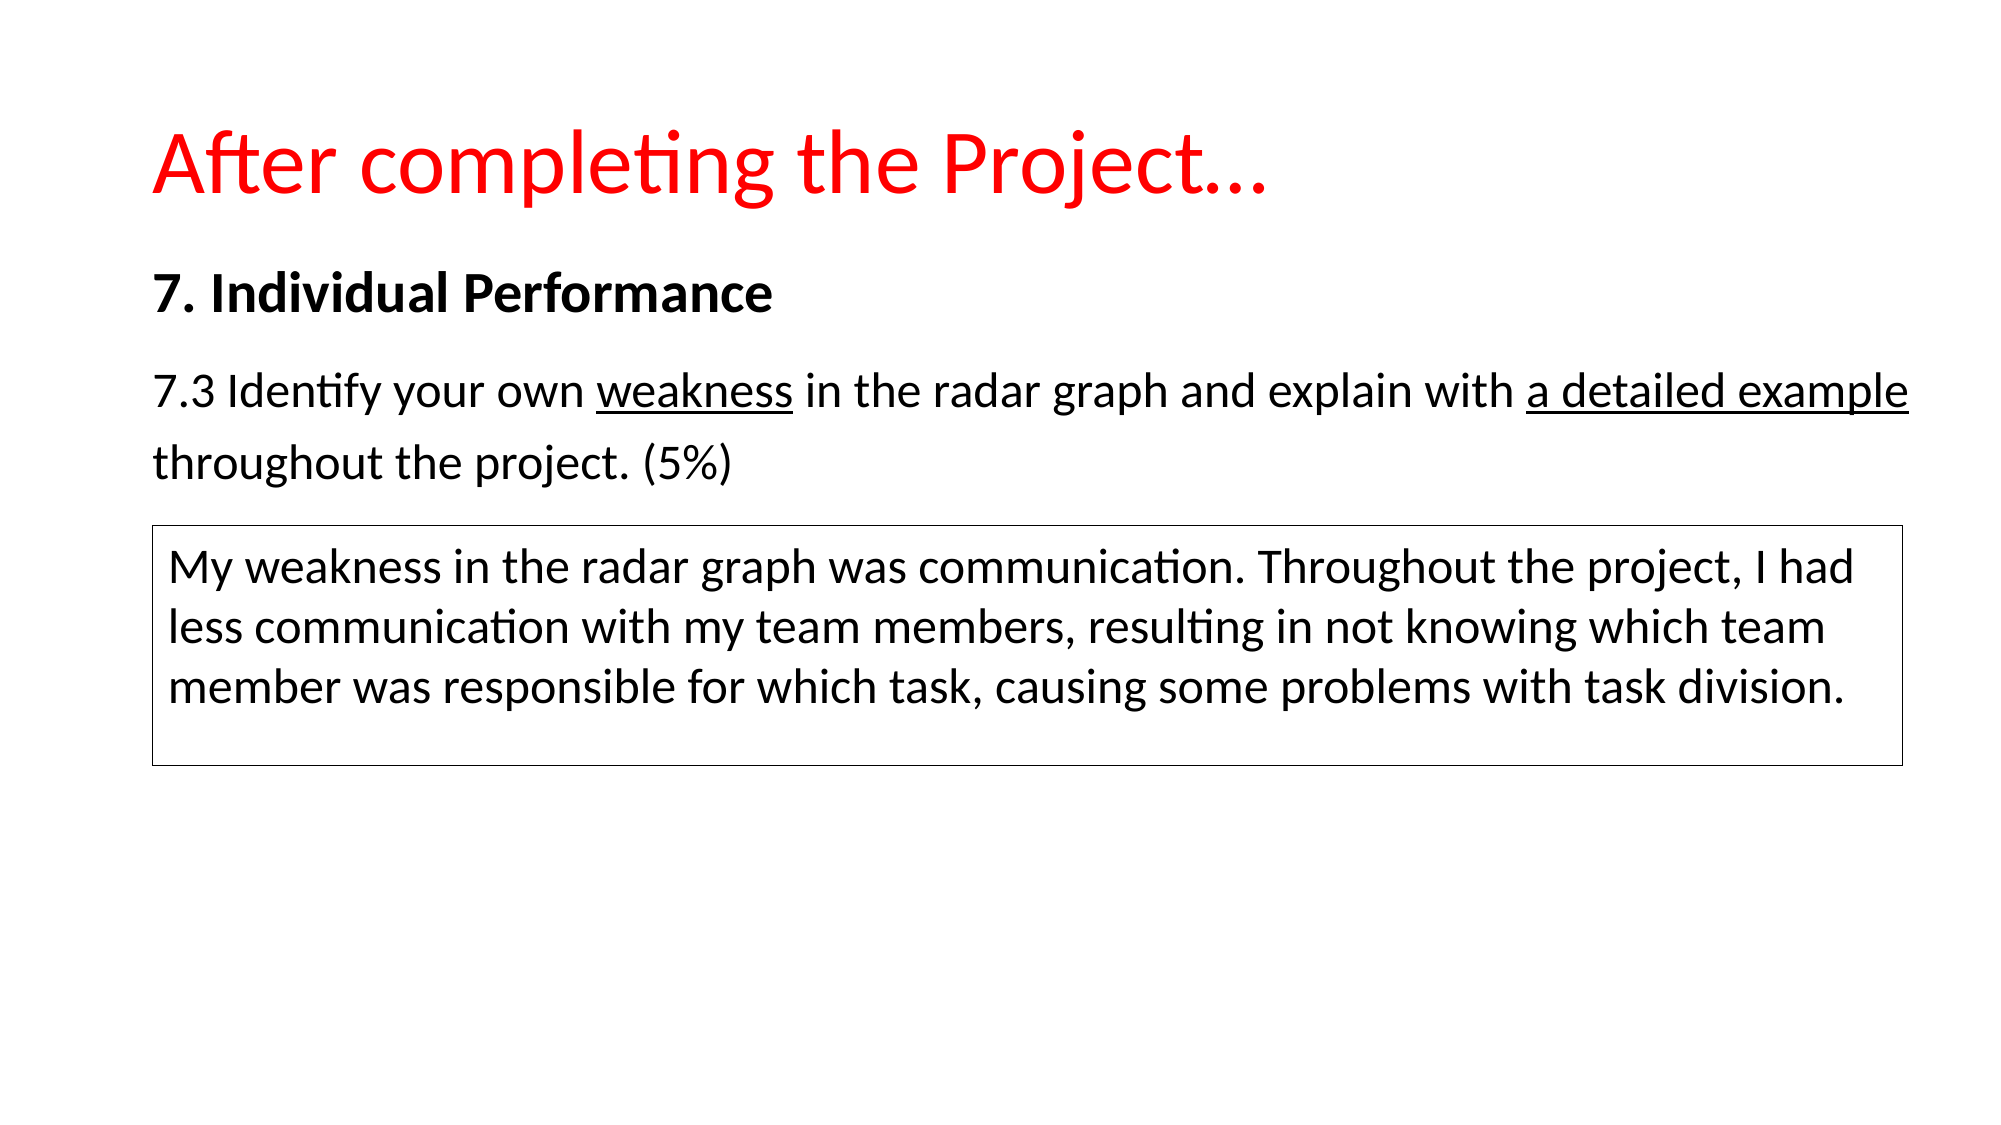

# After completing the Project…
7. Individual Performance
7.3 Identify your own weakness in the radar graph and explain with a detailed example throughout the project. (5%)
My weakness in the radar graph was communication. Throughout the project, I had less communication with my team members, resulting in not knowing which team member was responsible for which task, causing some problems with task division.